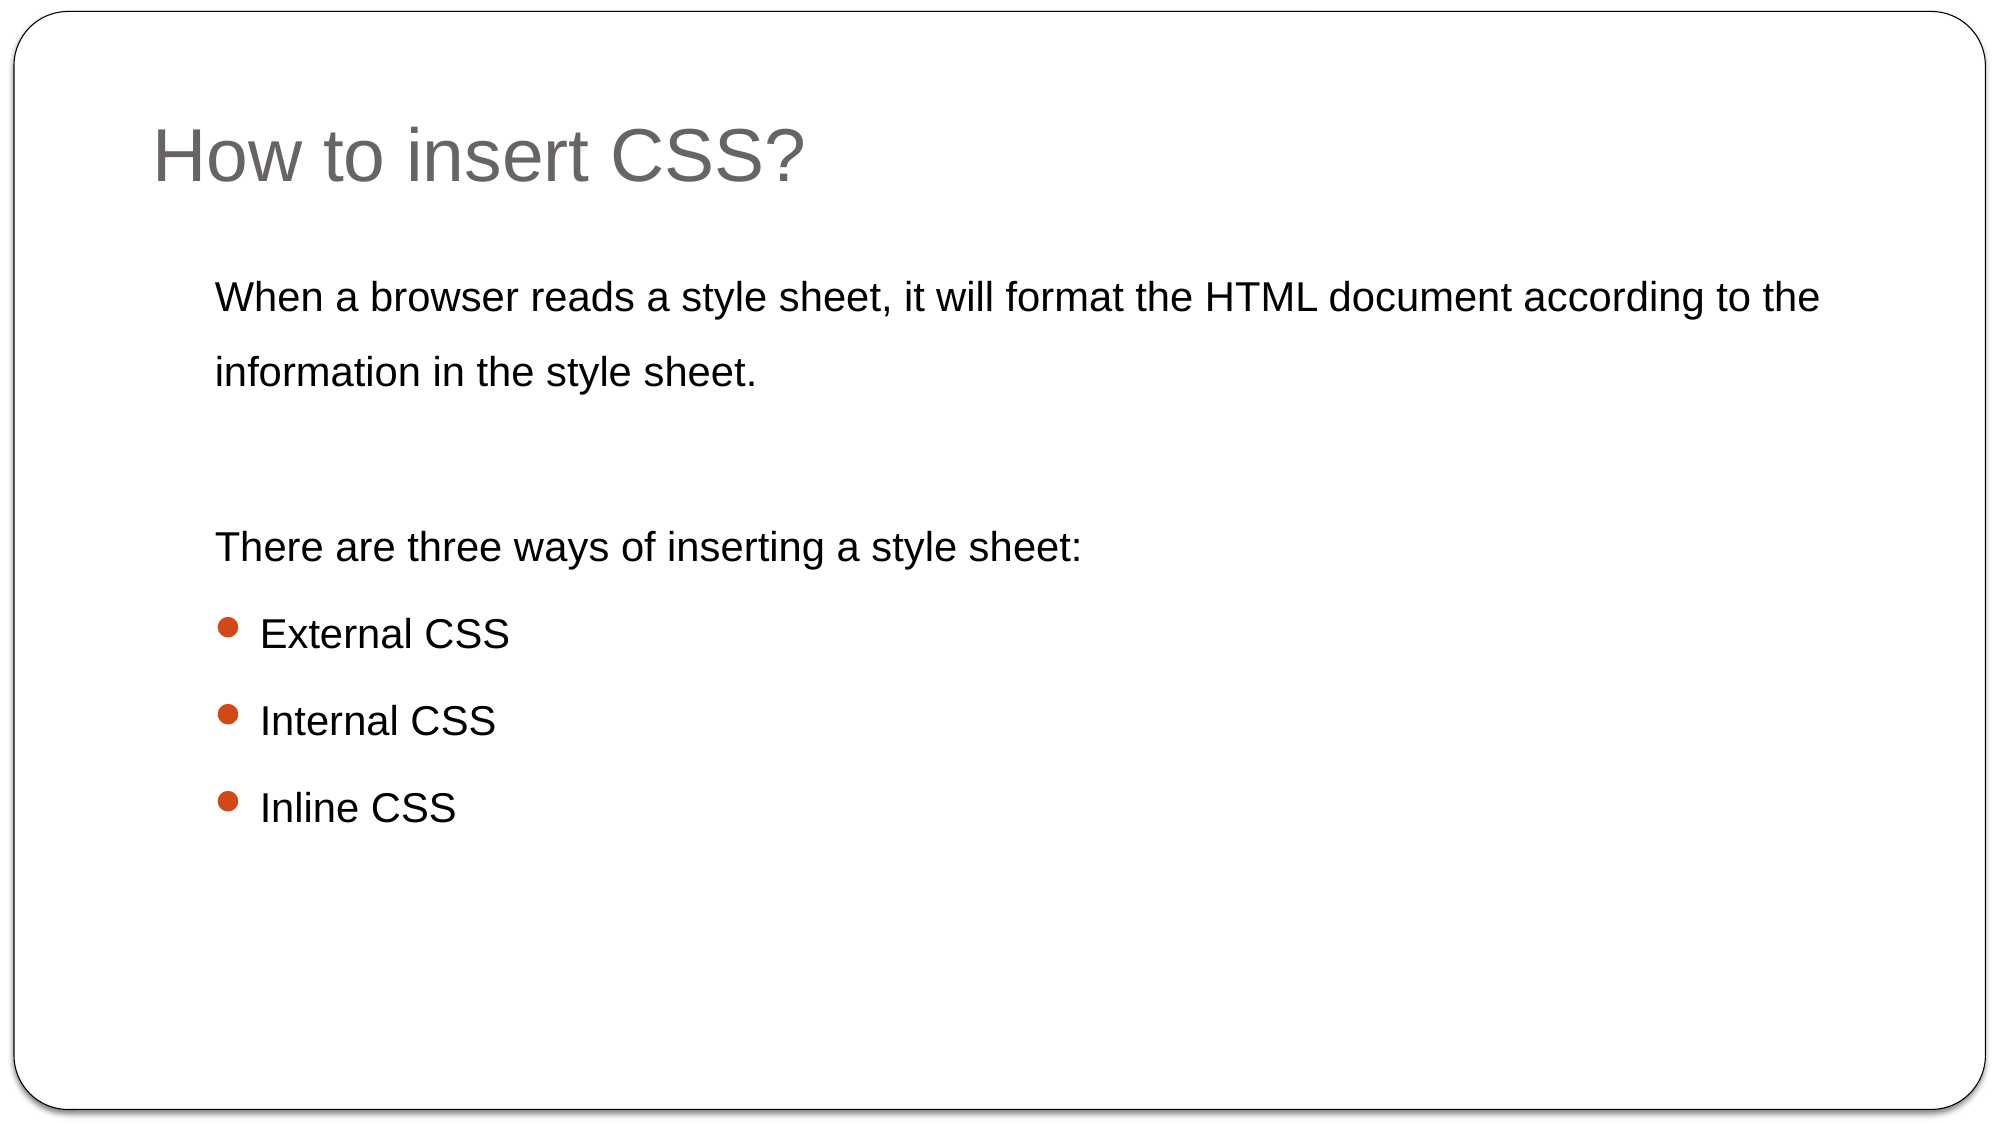

# How to insert CSS?
When a browser reads a style sheet, it will format the HTML document according to the information in the style sheet.

There are three ways of inserting a style sheet:
External CSS
Internal CSS
Inline CSS